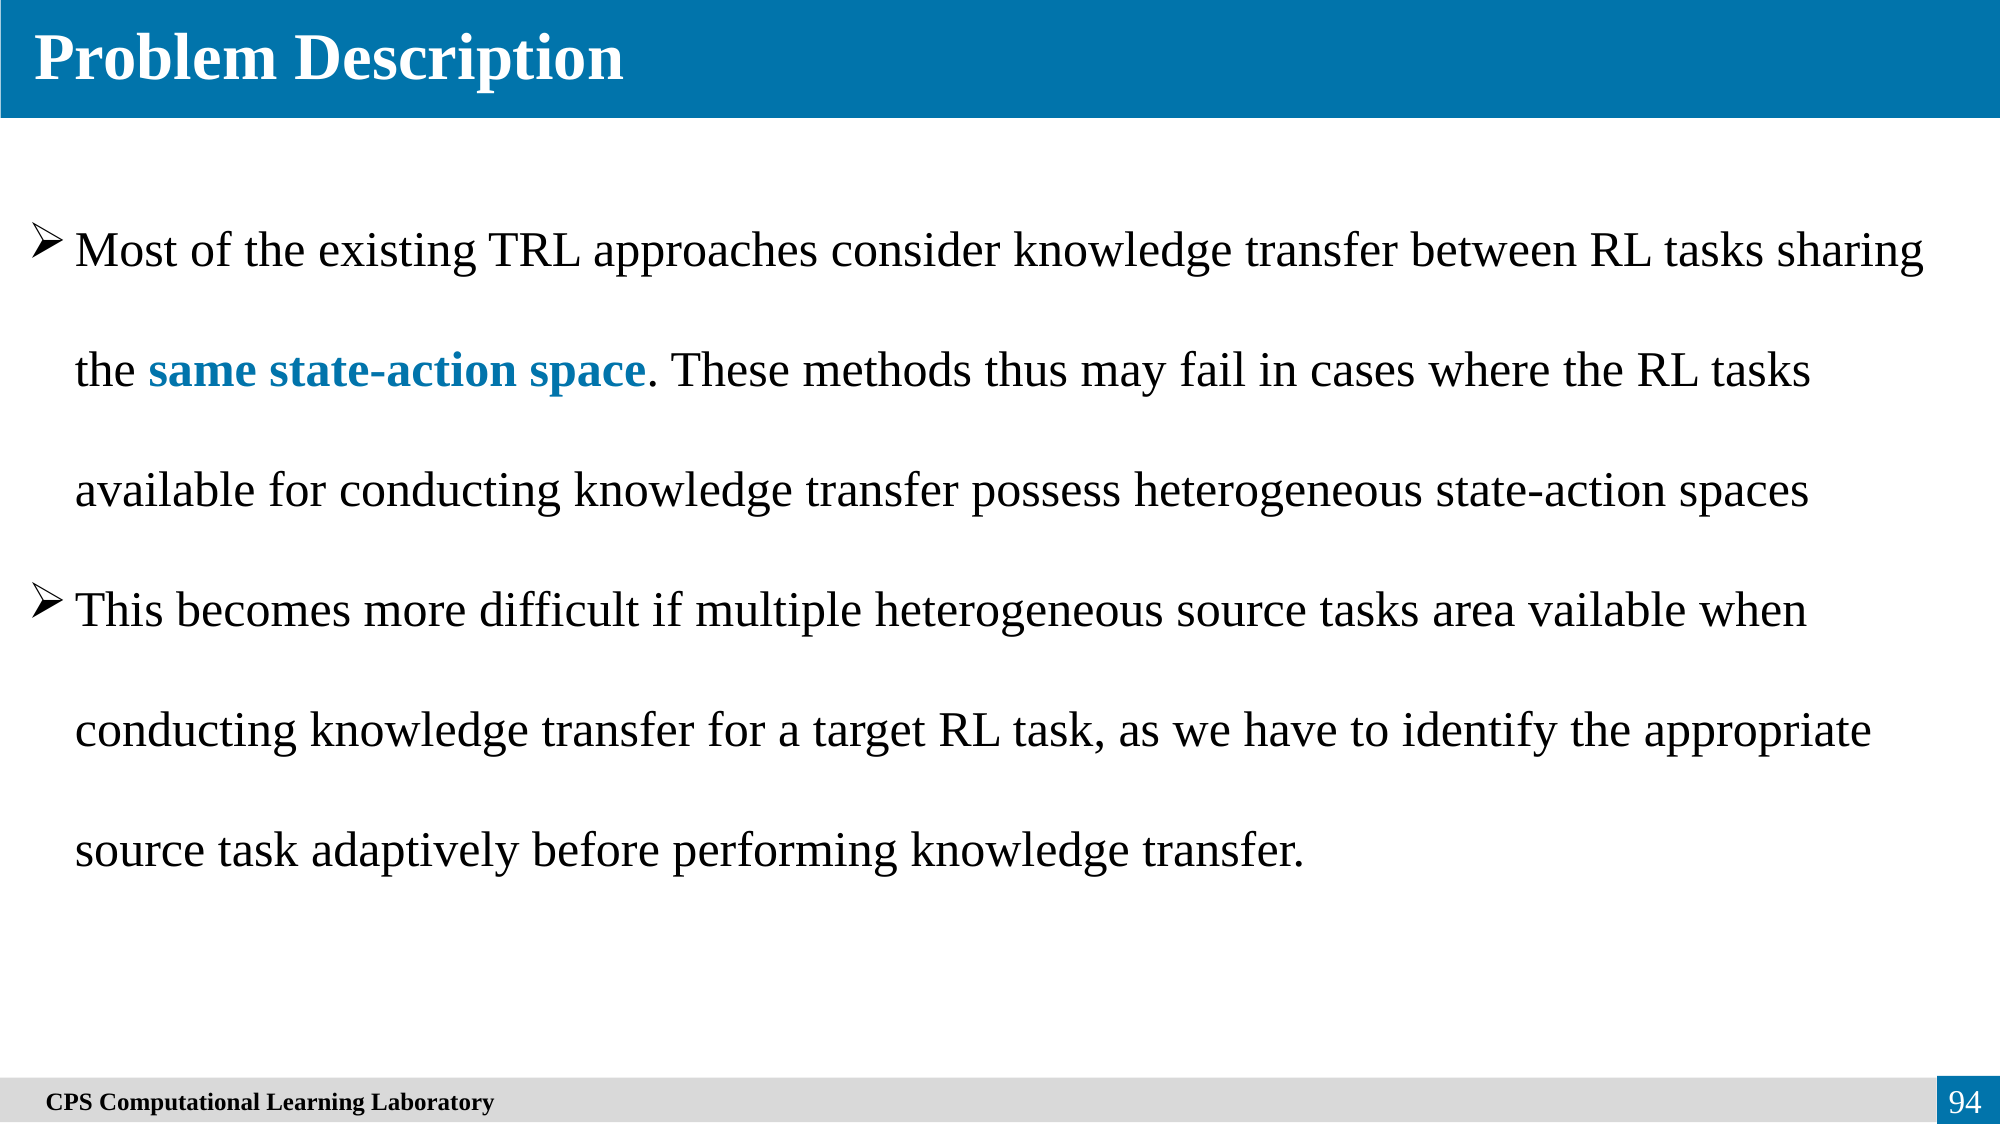

Problem Description
Most of the existing TRL approaches consider knowledge transfer between RL tasks sharing the same state-action space. These methods thus may fail in cases where the RL tasks available for conducting knowledge transfer possess heterogeneous state-action spaces
This becomes more difficult if multiple heterogeneous source tasks area vailable when conducting knowledge transfer for a target RL task, as we have to identify the appropriate source task adaptively before performing knowledge transfer.
94
　CPS Computational Learning Laboratory